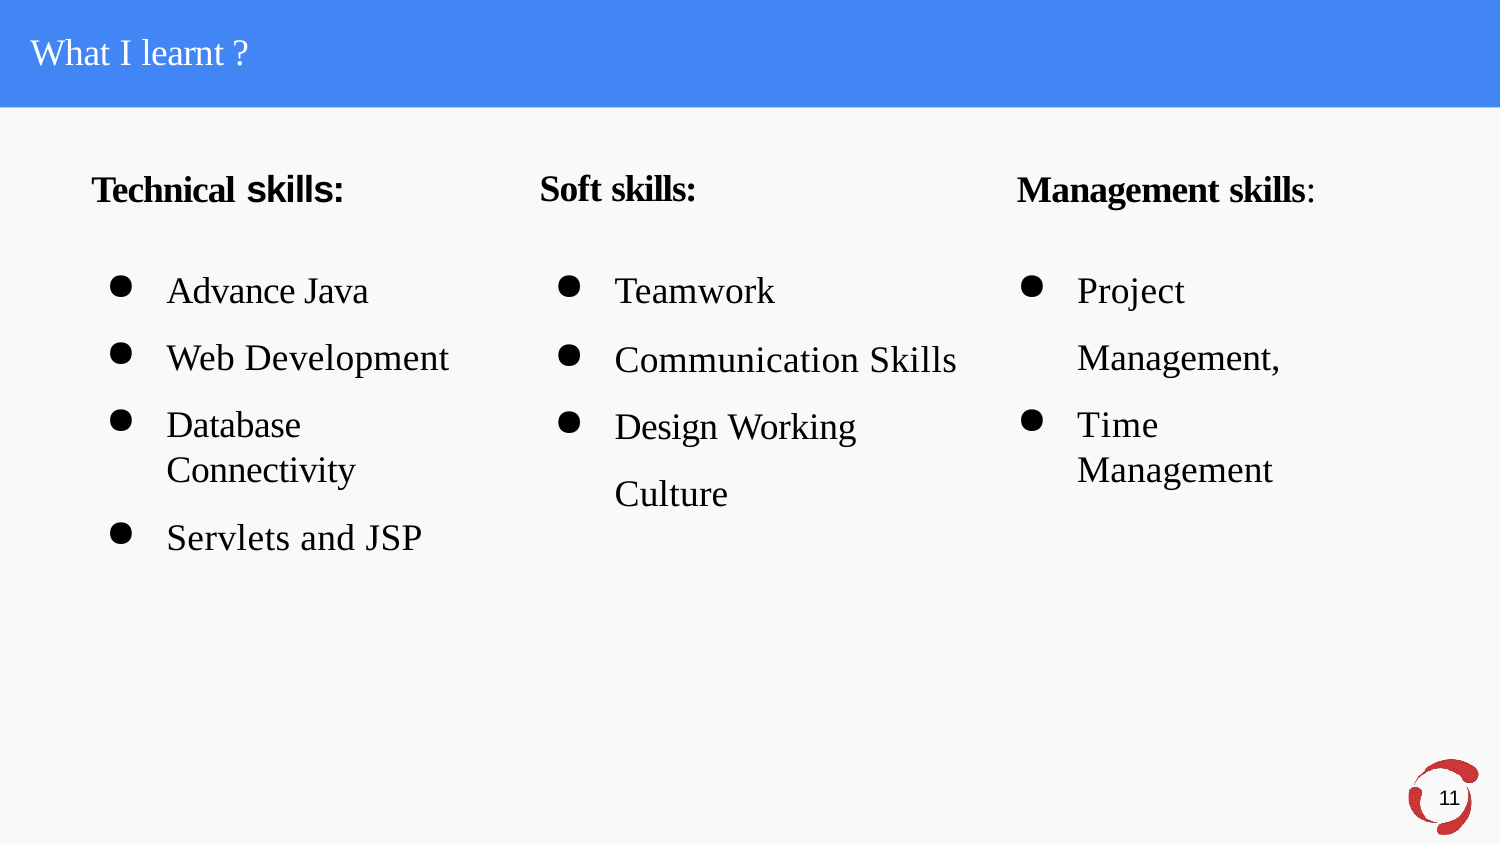

# What I learnt ?
Soft skills:
Technical skills:
Management skills:
Advance Java
Web Development
Database Connectivity
Servlets and JSP

Teamwork
Communication Skills
Design Working  Culture
Project  Management,
Time Management
11